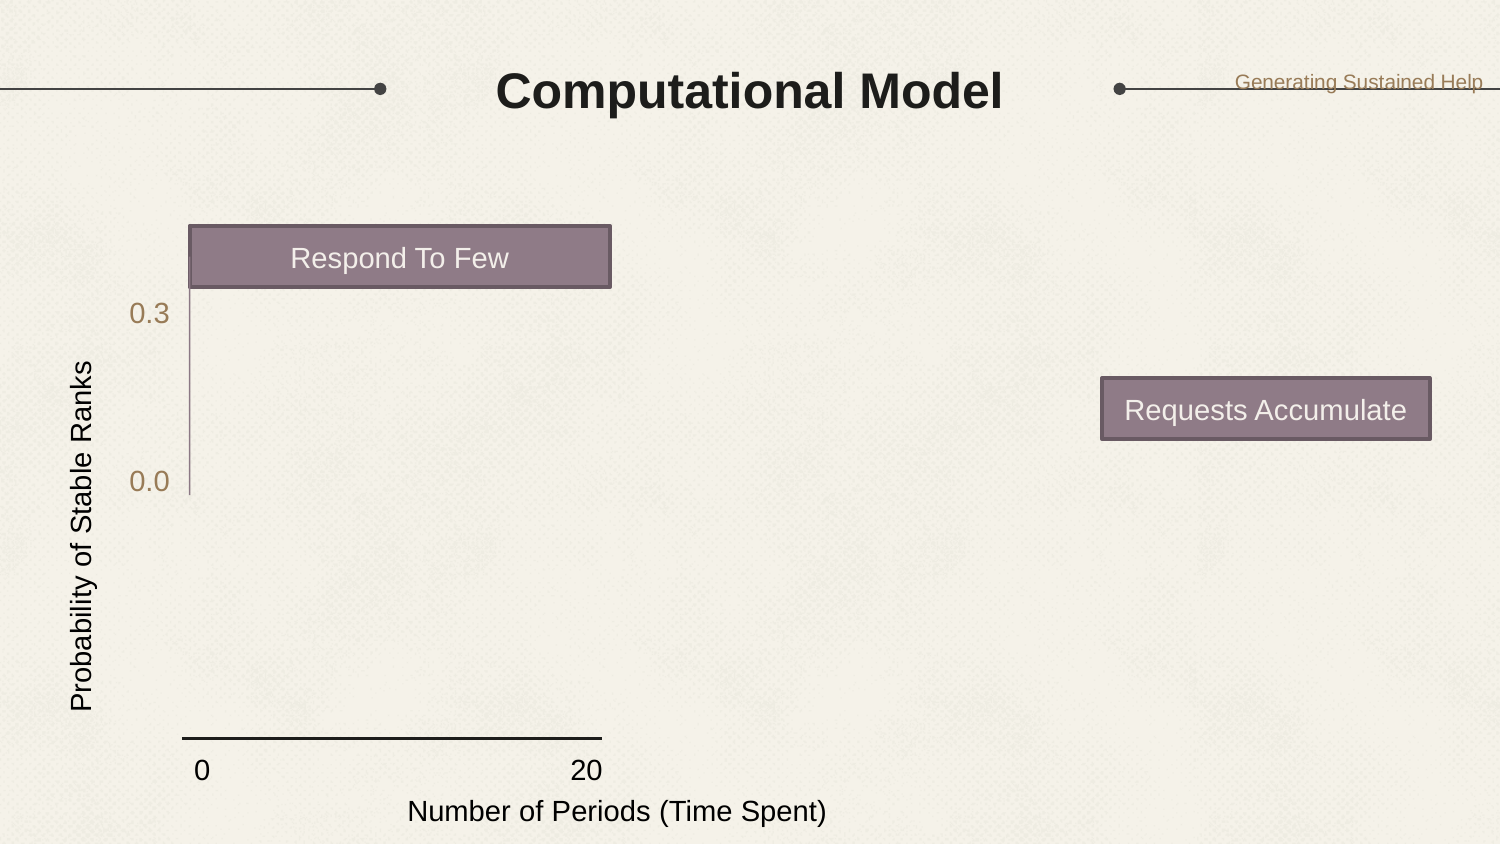

Generating Sustained Help
# Computational Model
Respond To Few
0.3
Requests Accumulate
0.0
Probability of Stable Ranks
0
20
Number of Periods (Time Spent)